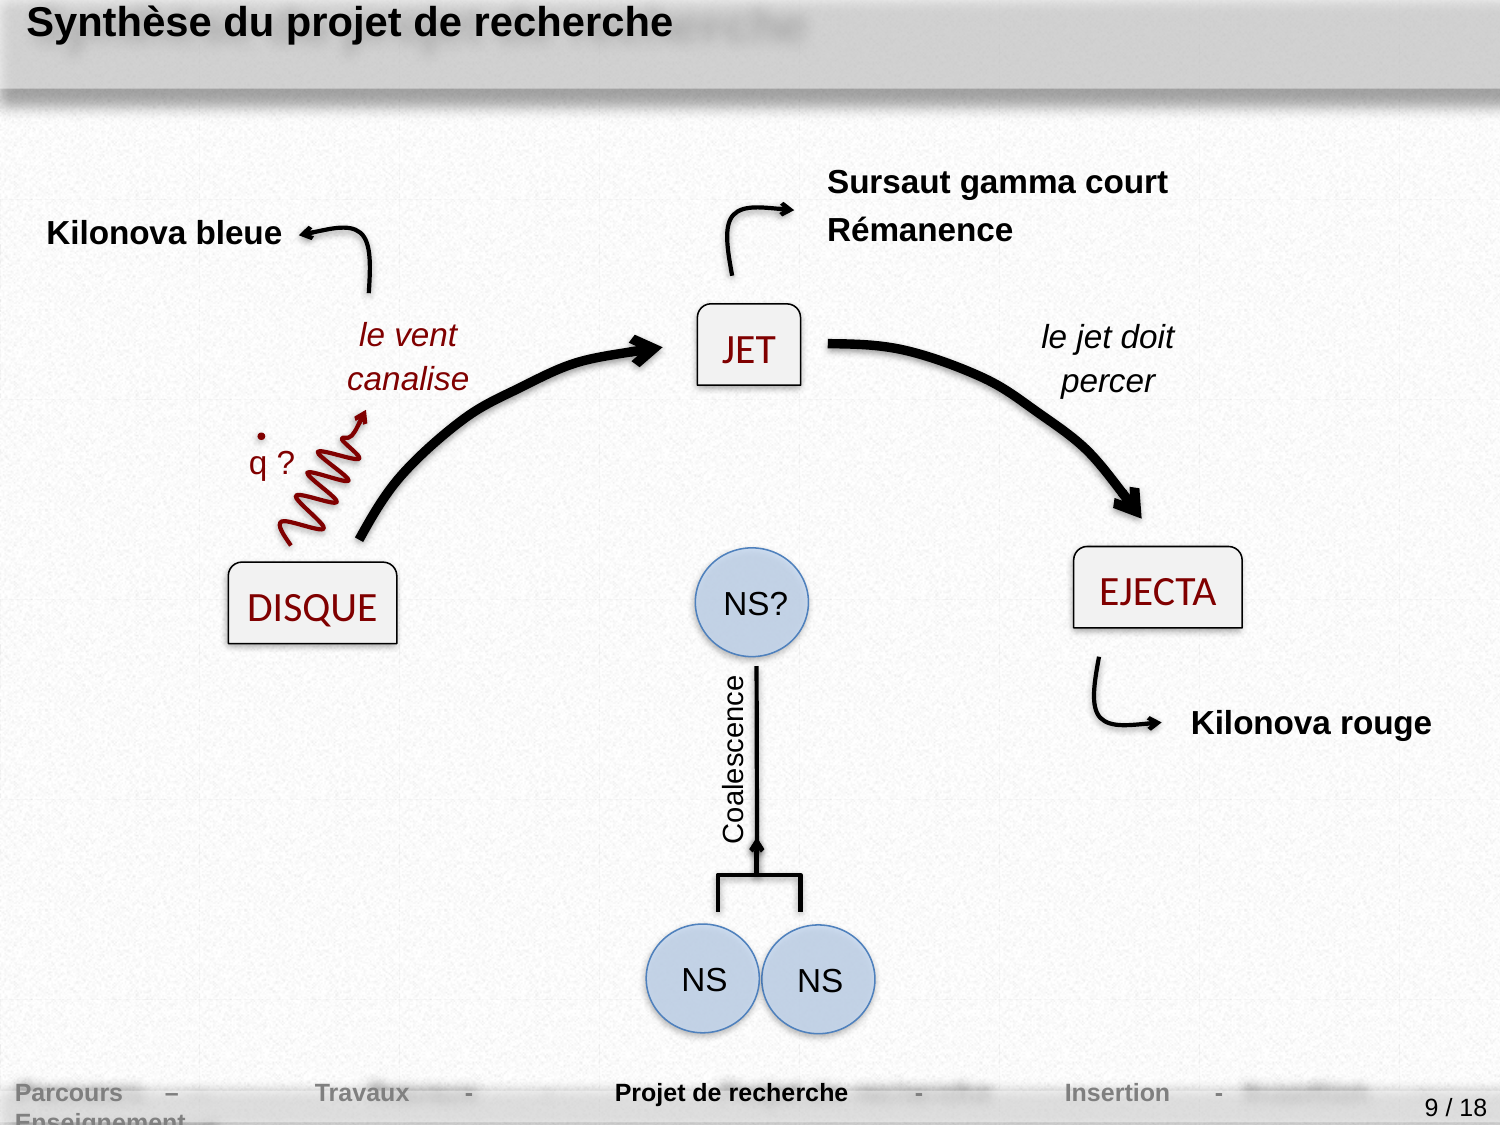

Synthèse du projet de recherche
Sursaut gamma court
Rémanence
Kilonova bleue

le vent canalise
JET
le jet doit percer

q ?

EJECTA

NS?
DISQUE

Kilonova rouge
Coalescence

NS

NS
9 / 18
Parcours	–	Travaux	-	Projet de recherche	-	Insertion	-	Enseignement